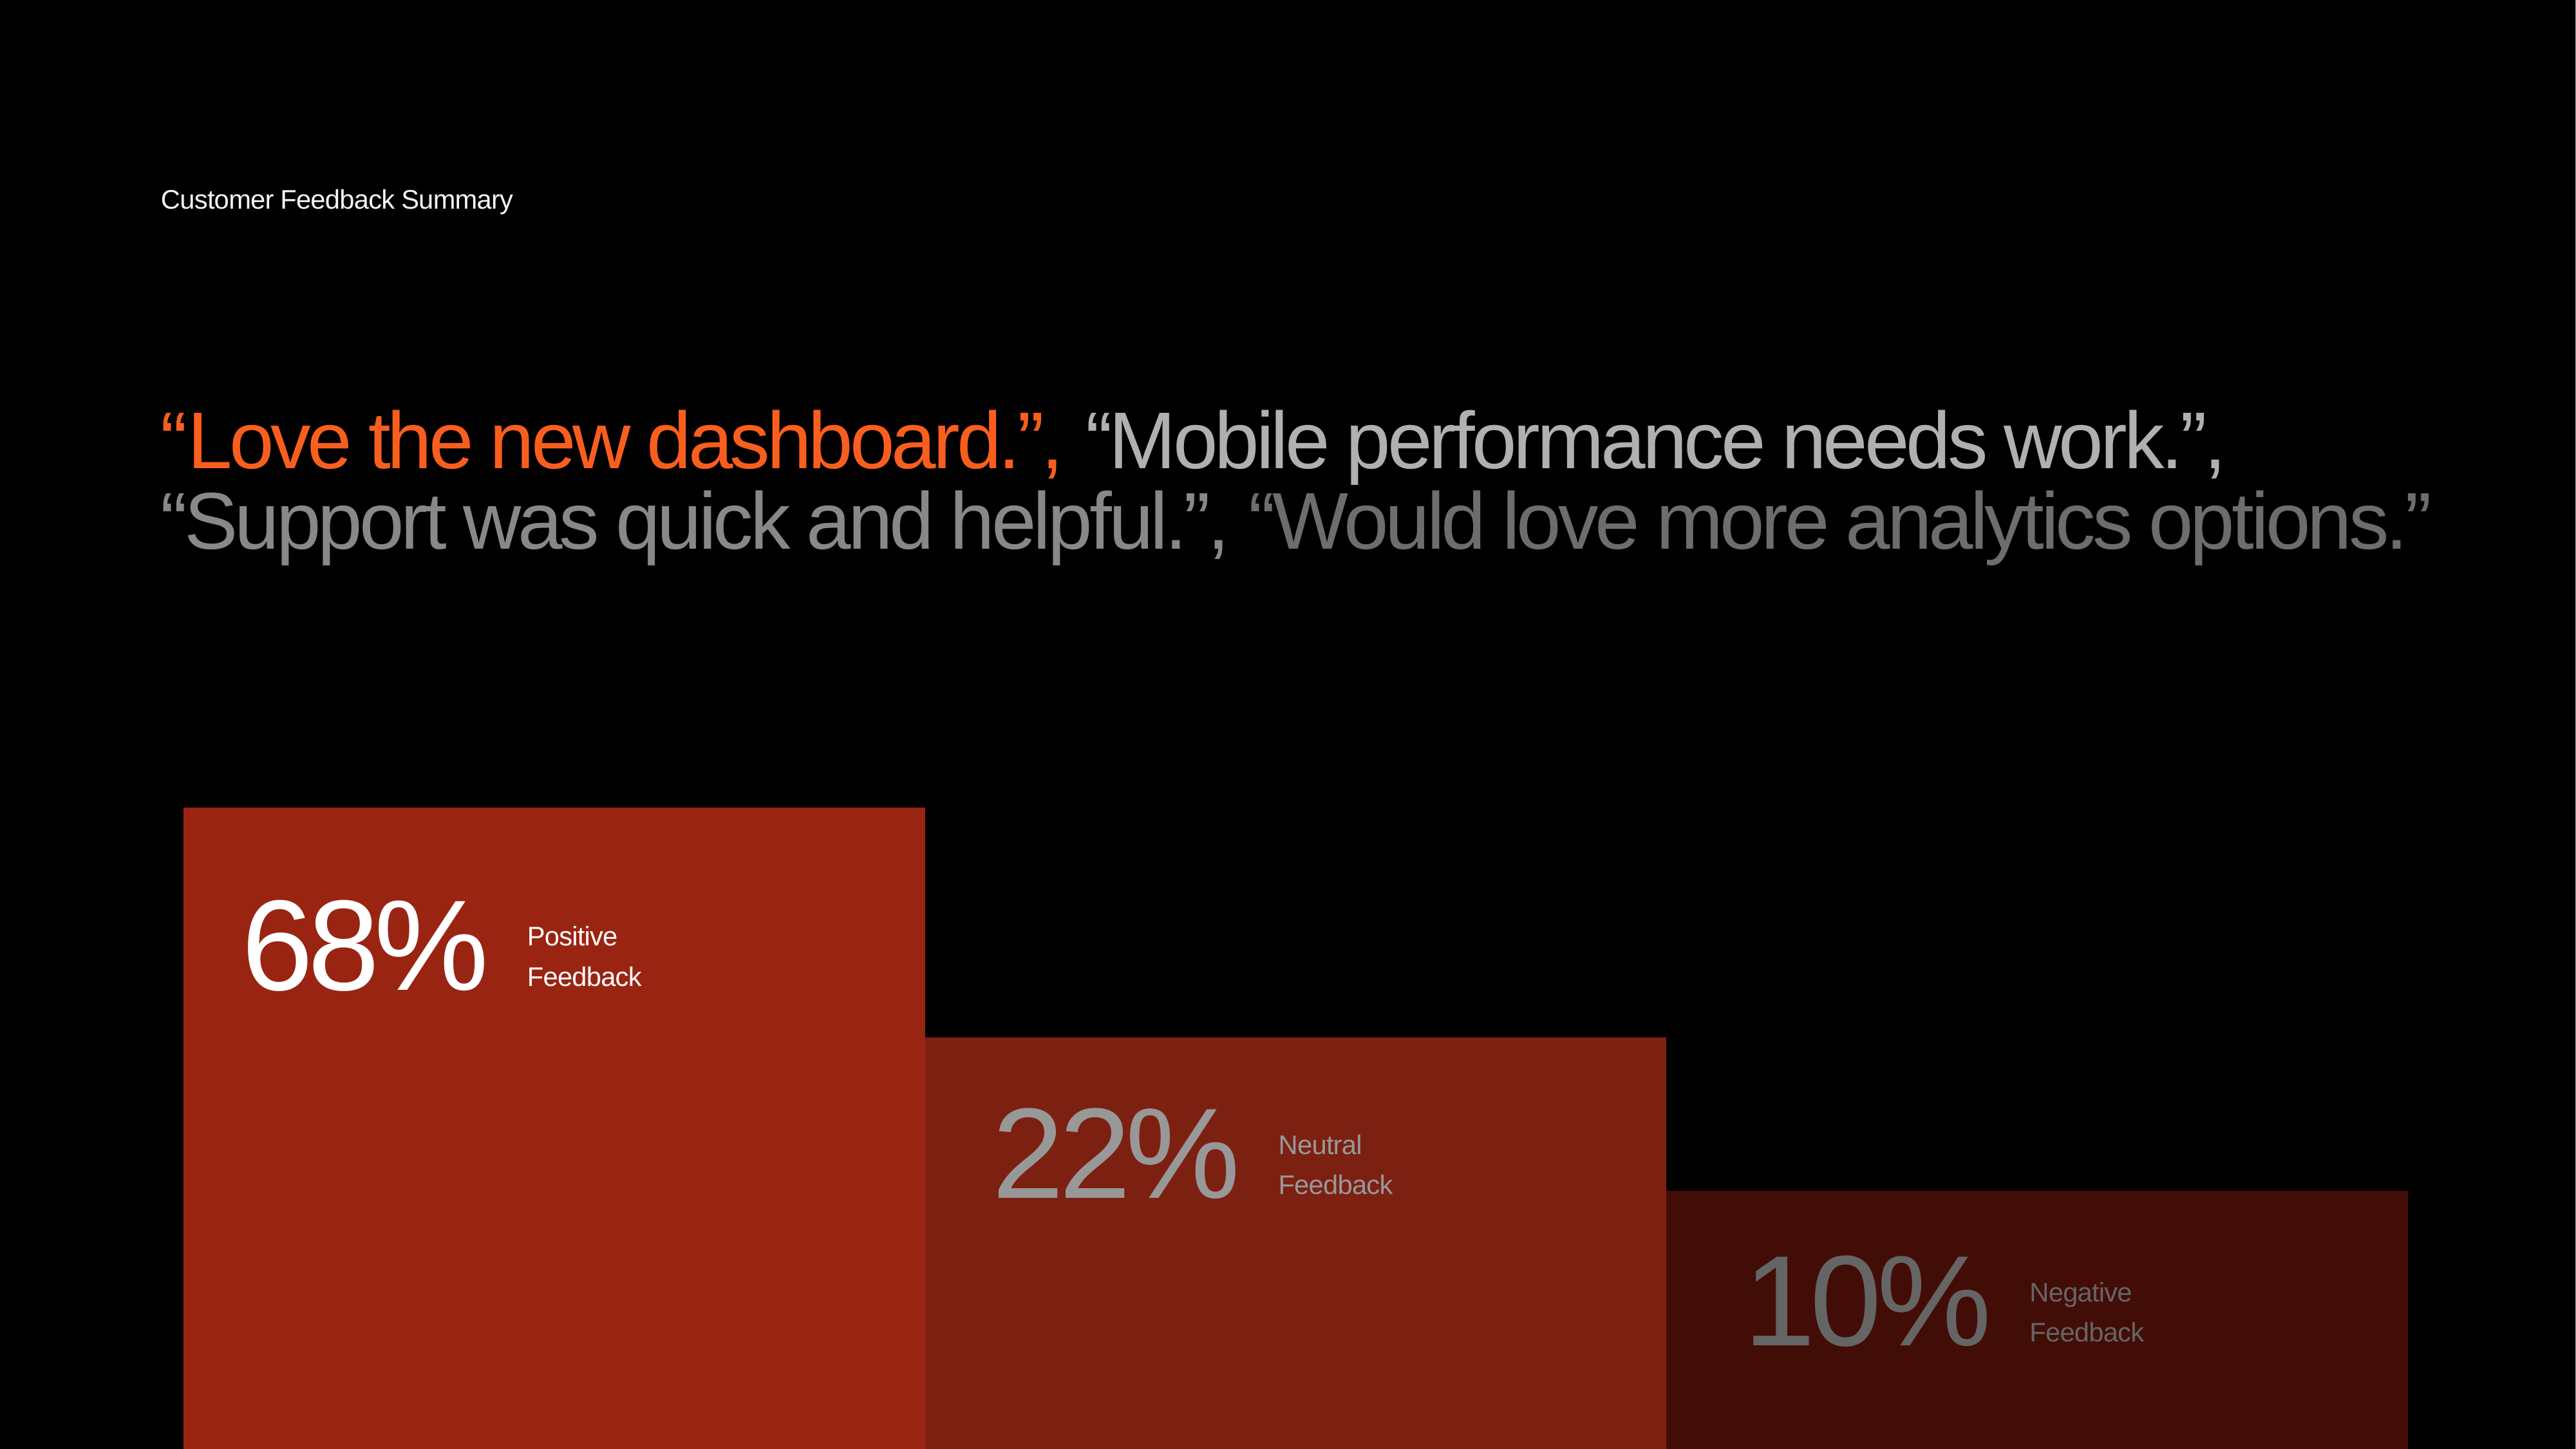

Customer Feedback Summary
“Love the new dashboard.”, “Mobile performance needs work.”, “Support was quick and helpful.”, “Would love more analytics options.”

### Chart

| Category | Series 1 | Series 2 | Series 3 |
|---|---|---|---|
| Category 1 | 0.34 | 0.22 | 0.14 |
68%
Positive Feedback
22%
Neutral Feedback
10%
Negative Feedback